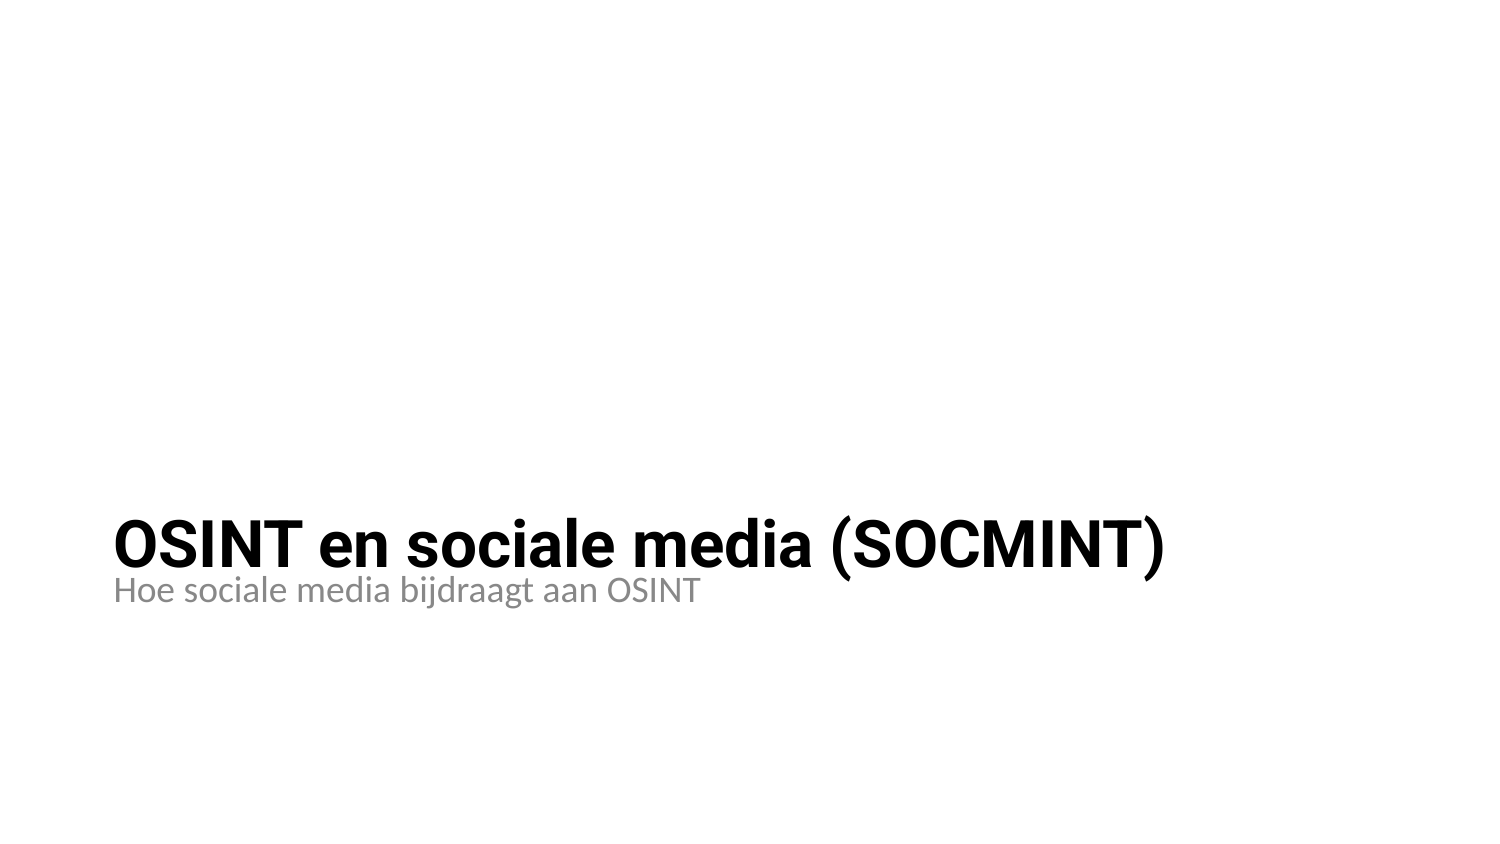

OSINT en sociale media (SOCMINT)
Hoe sociale media bijdraagt aan OSINT